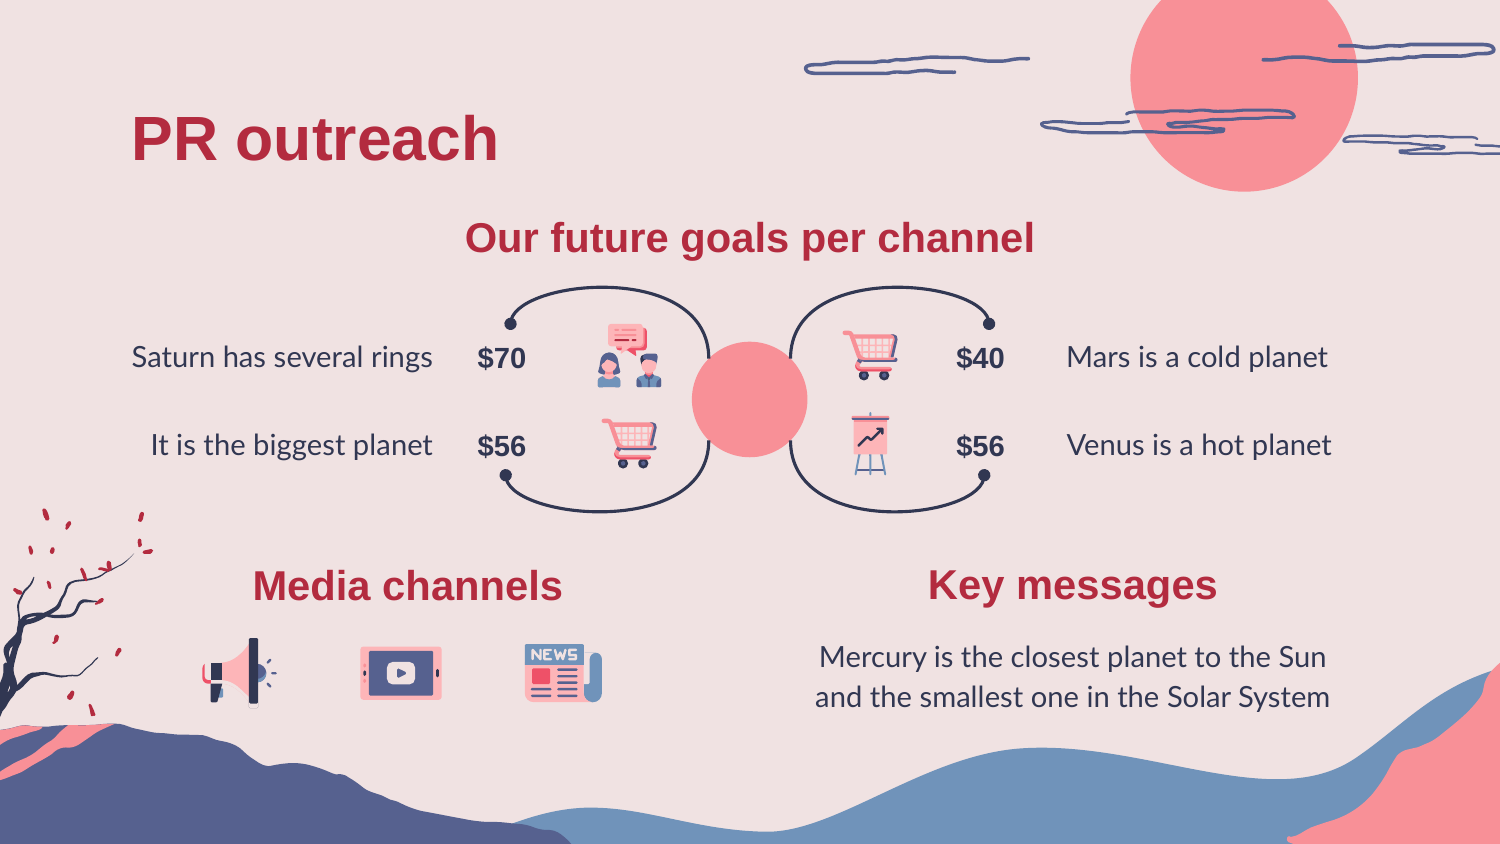

# PR outreach
Our future goals per channel
Saturn has several rings
Mars is a cold planet

$70
$40

It is the biggest planet
Venus is a hot planet
$56
$56

Key messages
 Media channels
Mercury is the closest planet to the Sun and the smallest one in the Solar System